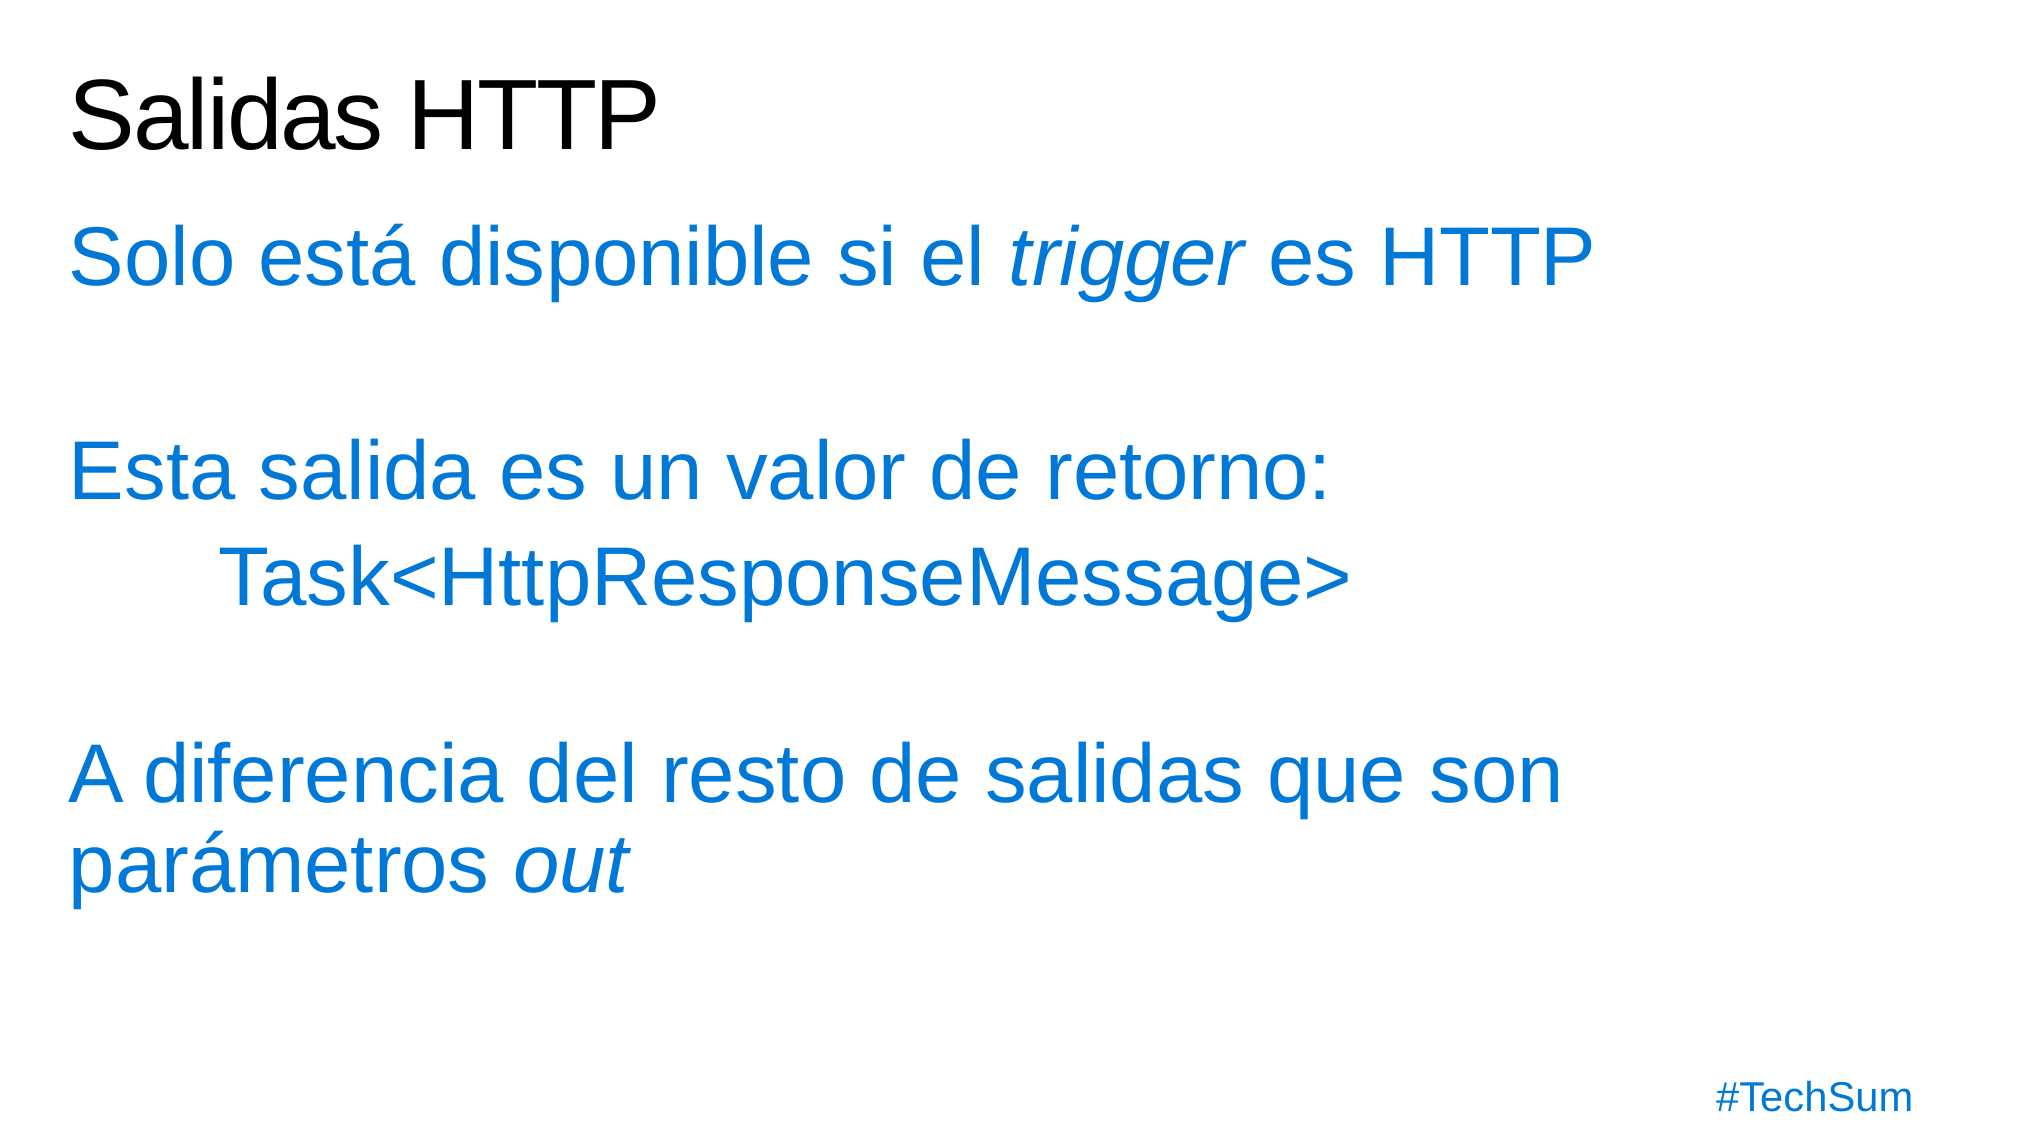

# Salidas HTTP
Solo está disponible si el trigger es HTTP

Esta salida es un valor de retorno:
	Task<HttpResponseMessage>
A diferencia del resto de salidas que son parámetros out